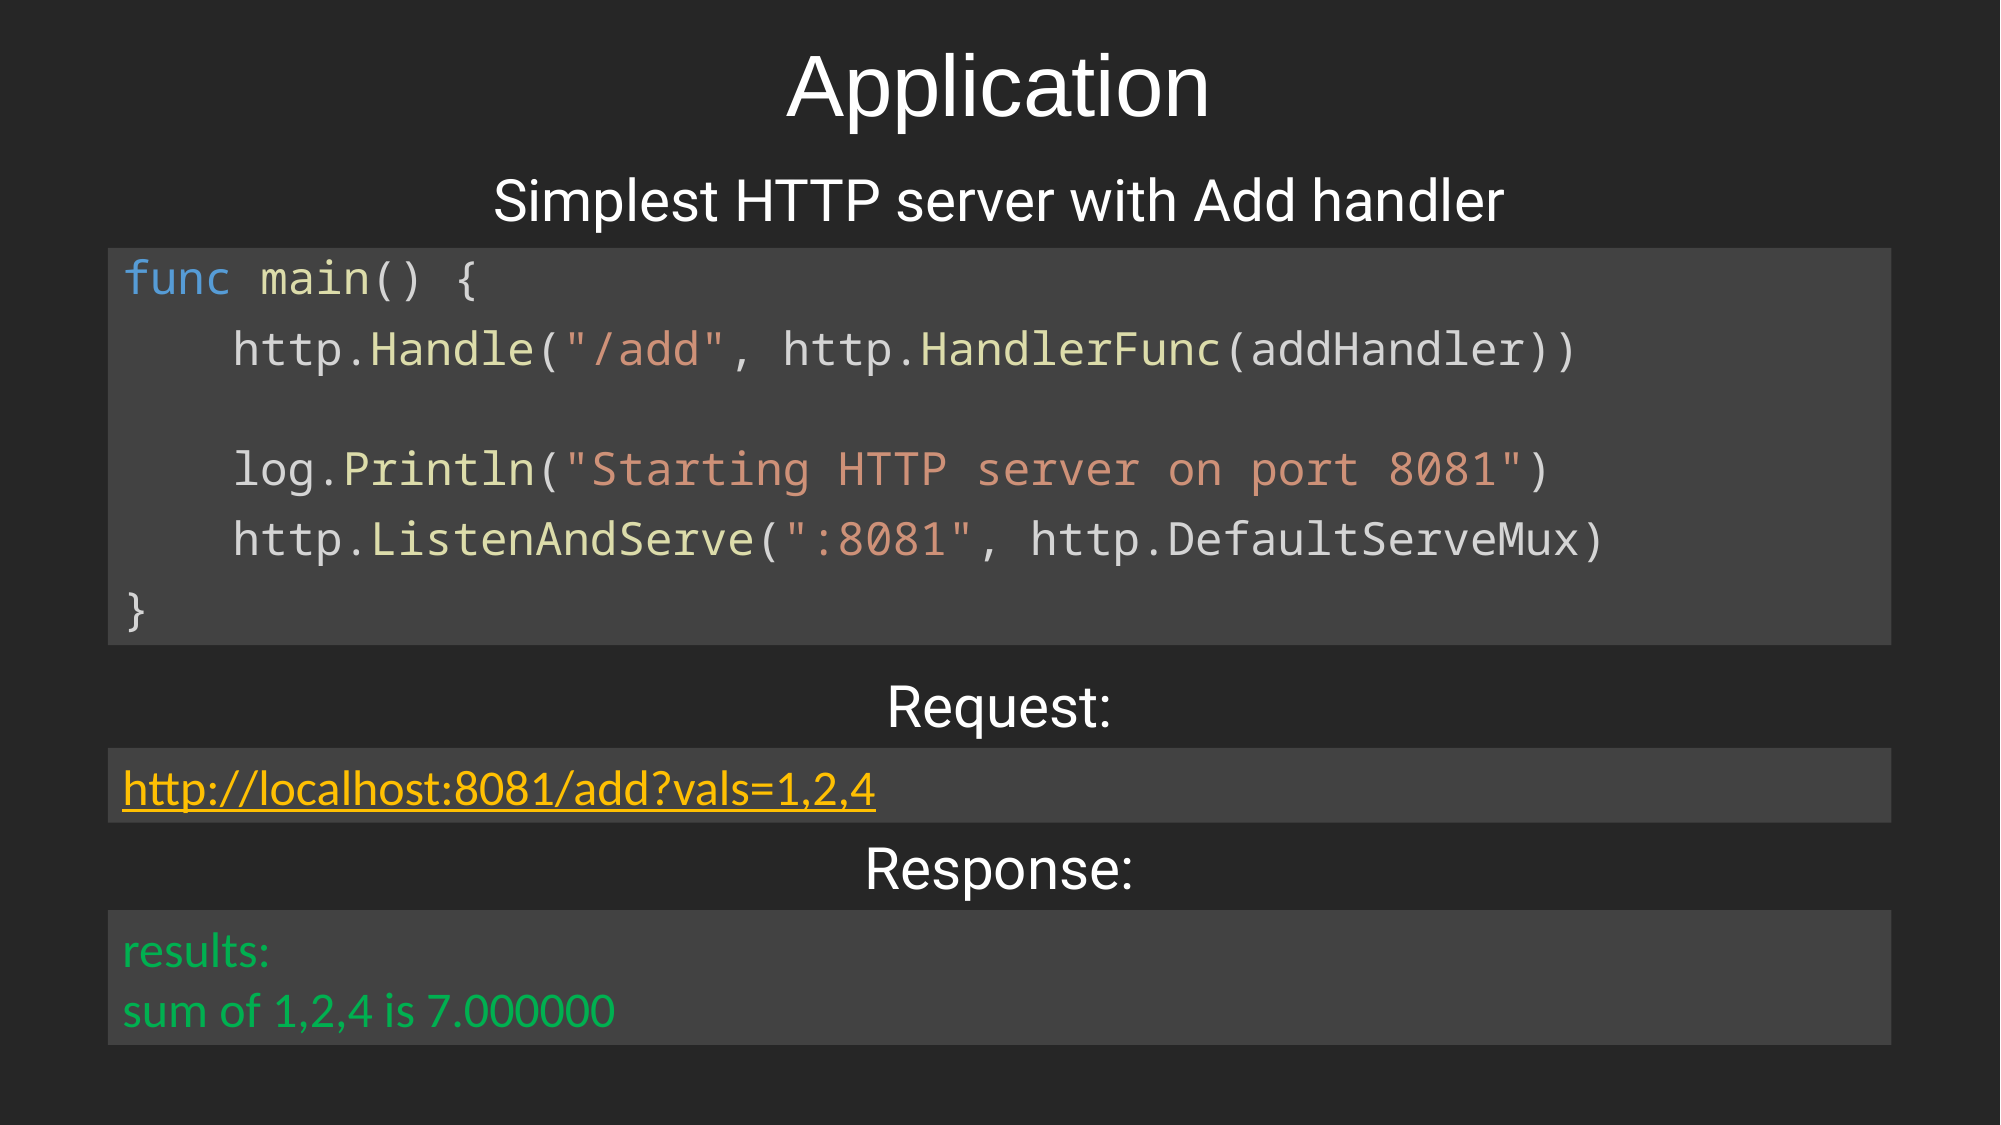

# Application
Simplest HTTP server with Add handler
func main() {
    http.Handle("/add", http.HandlerFunc(addHandler))
    log.Println("Starting HTTP server on port 8081")
    http.ListenAndServe(":8081", http.DefaultServeMux)
}

Request:
http://localhost:8081/add?vals=1,2,4
Response:
results:
sum of 1,2,4 is 7.000000